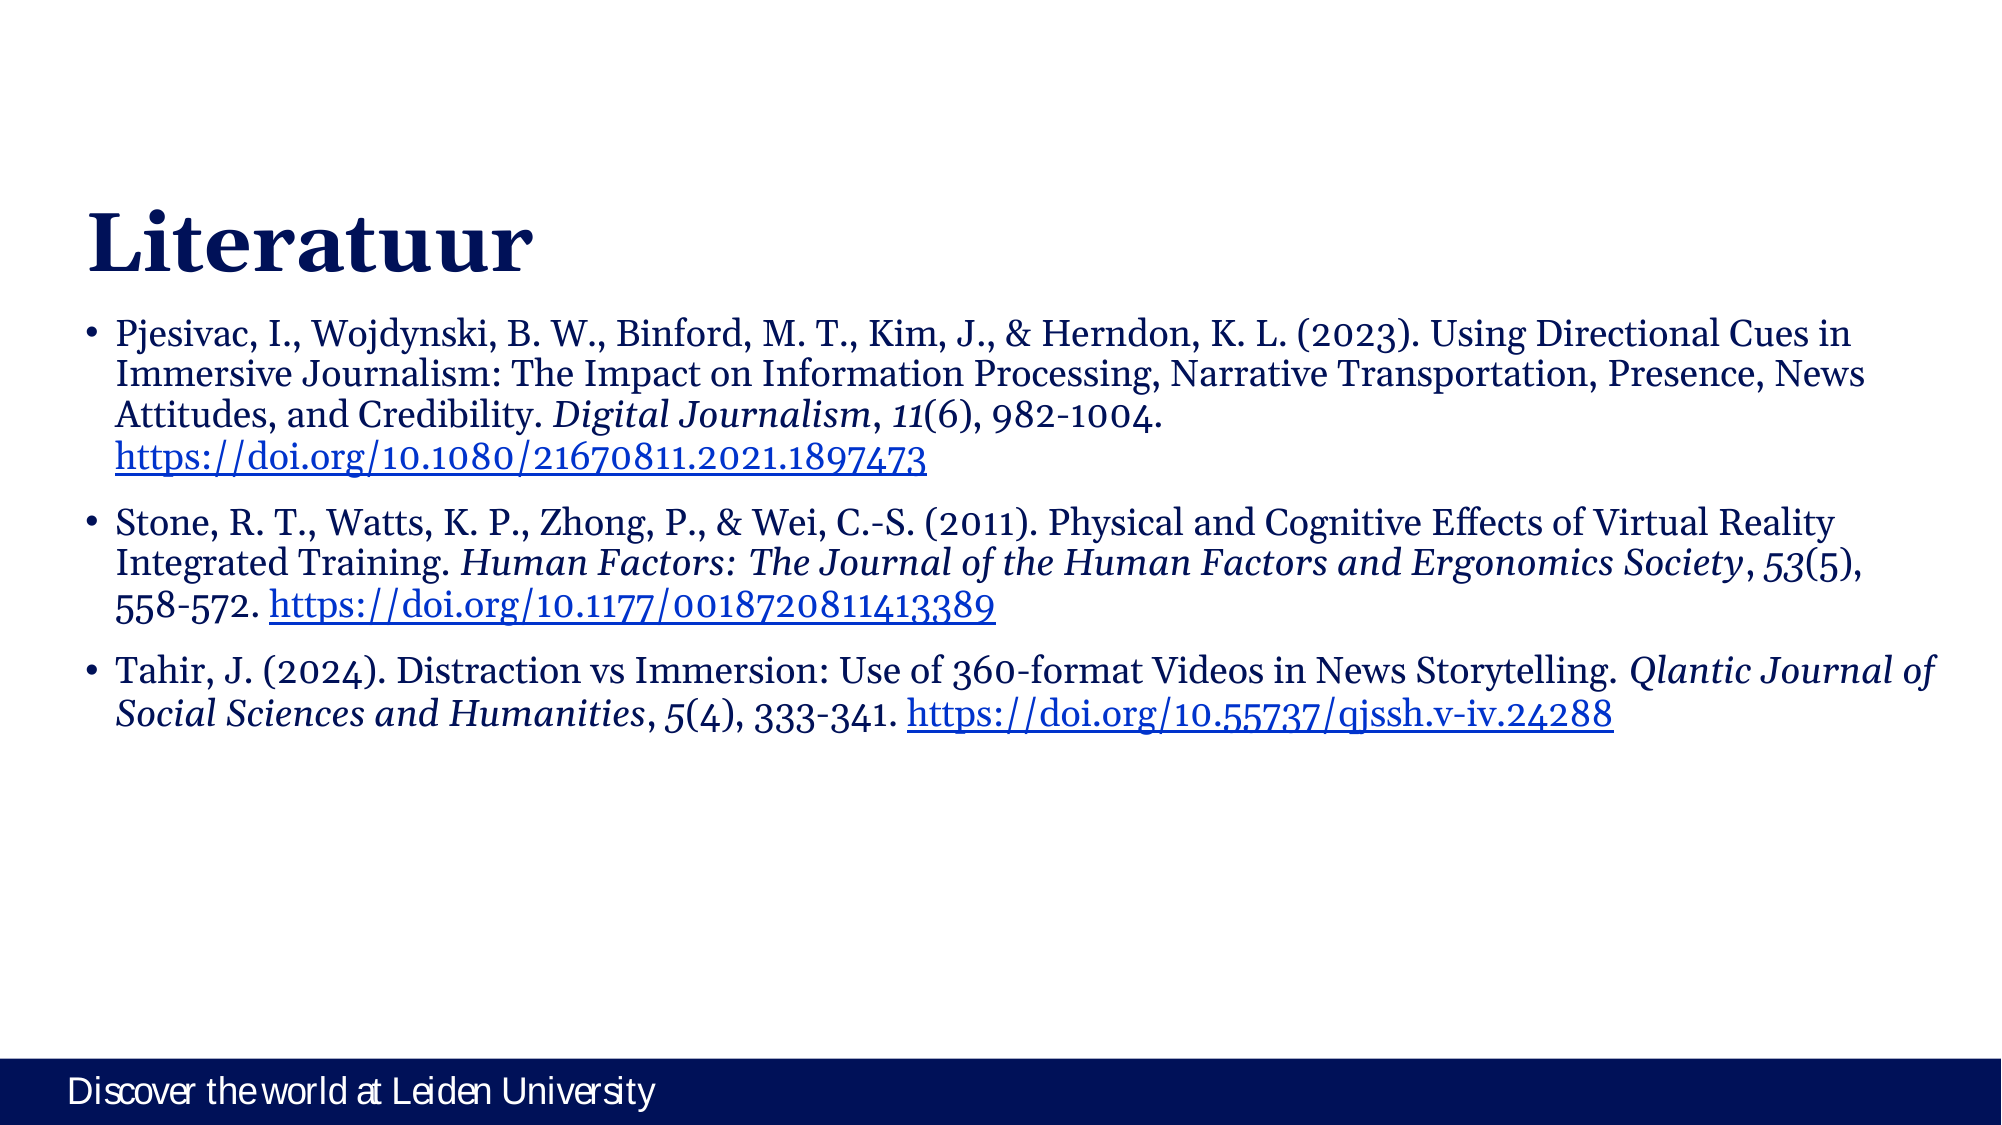

# Literatuur
Pjesivac, I., Wojdynski, B. W., Binford, M. T., Kim, J., & Herndon, K. L. (2023). Using Directional Cues in Immersive Journalism: The Impact on Information Processing, Narrative Transportation, Presence, News Attitudes, and Credibility. Digital Journalism, 11(6), 982-1004. https://doi.org/10.1080/21670811.2021.1897473
Stone, R. T., Watts, K. P., Zhong, P., & Wei, C.-S. (2011). Physical and Cognitive Effects of Virtual Reality Integrated Training. Human Factors: The Journal of the Human Factors and Ergonomics Society, 53(5), 558-572. https://doi.org/10.1177/0018720811413389
Tahir, J. (2024). Distraction vs Immersion: Use of 360-format Videos in News Storytelling. Qlantic Journal of Social Sciences and Humanities, 5(4), 333-341. https://doi.org/10.55737/qjssh.v-iv.24288